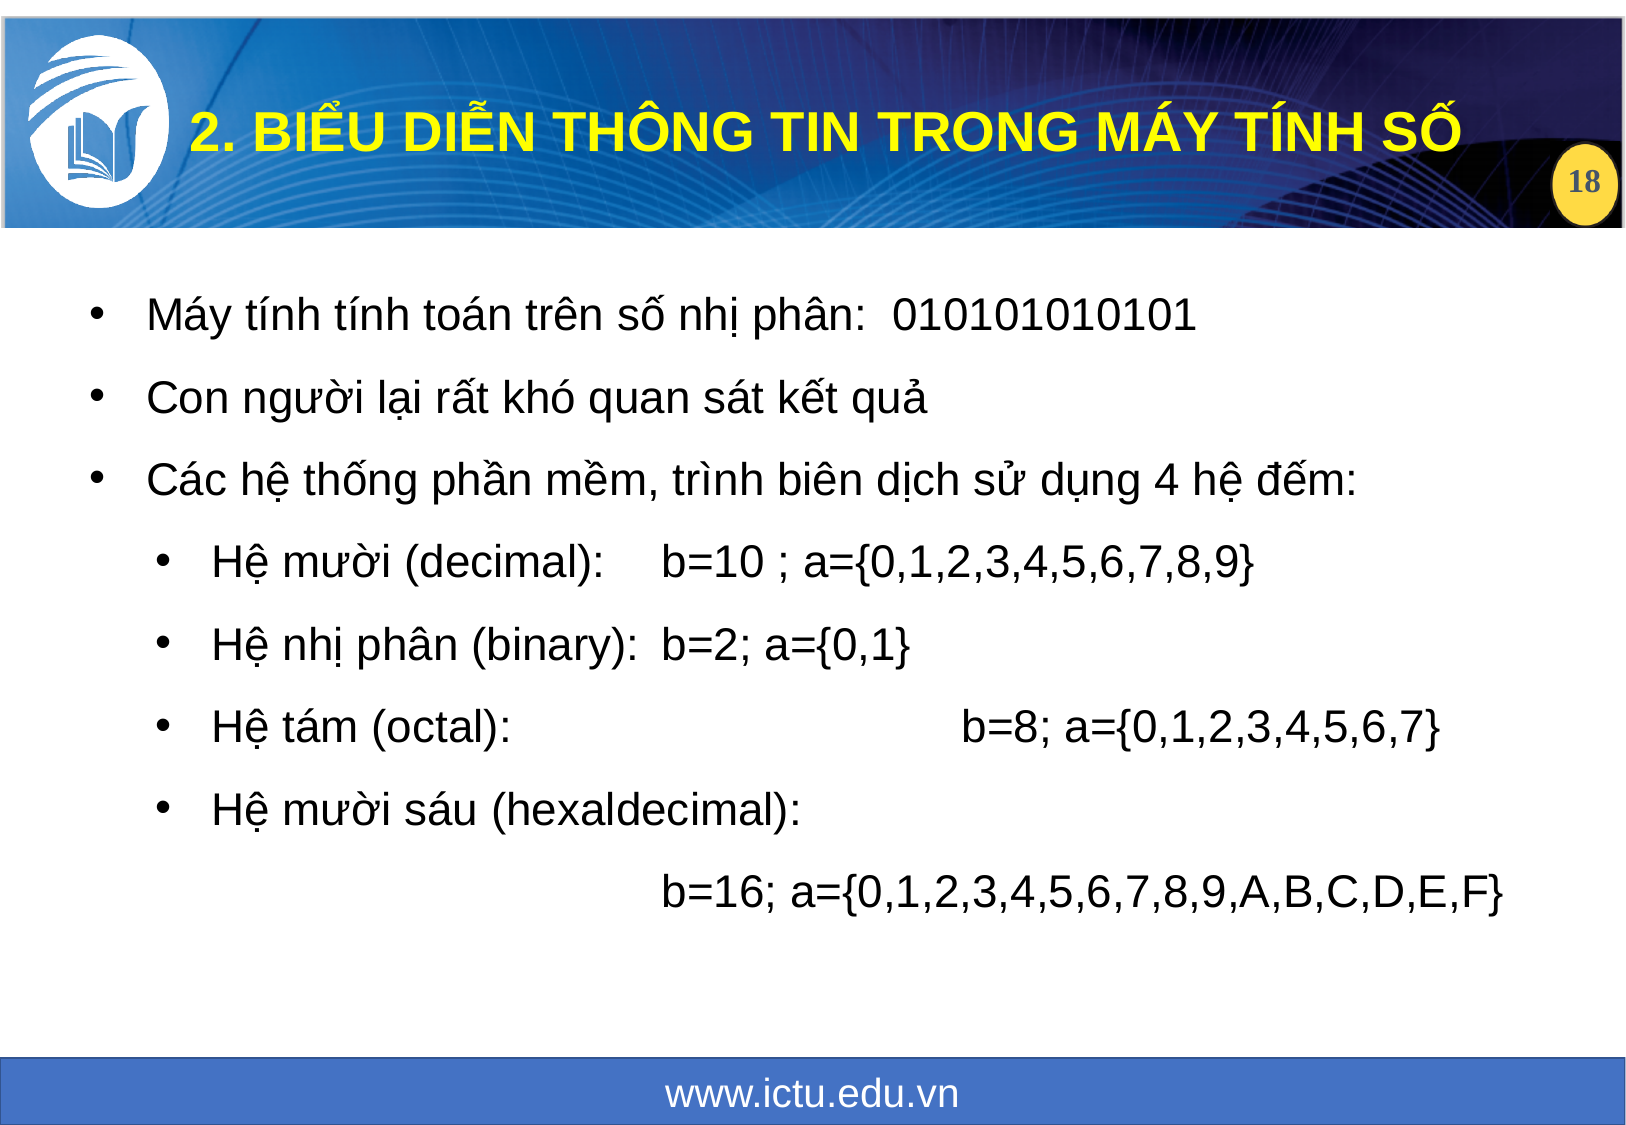

2. BIỂU DIỄN THÔNG TIN TRONG MÁY TÍNH SỐ
Máy tính tính toán trên số nhị phân:  010101010101
Con người lại rất khó quan sát kết quả
Các hệ thống phần mềm, trình biên dịch sử dụng 4 hệ đếm:
Hệ mười (decimal): 	b=10 ; a={0,1,2,3,4,5,6,7,8,9}
Hệ nhị phân (binary): 	b=2; a={0,1}
Hệ tám (octal): 			b=8; a={0,1,2,3,4,5,6,7}
Hệ mười sáu (hexaldecimal):
                        		b=16; a={0,1,2,3,4,5,6,7,8,9,A,B,C,D,E,F}